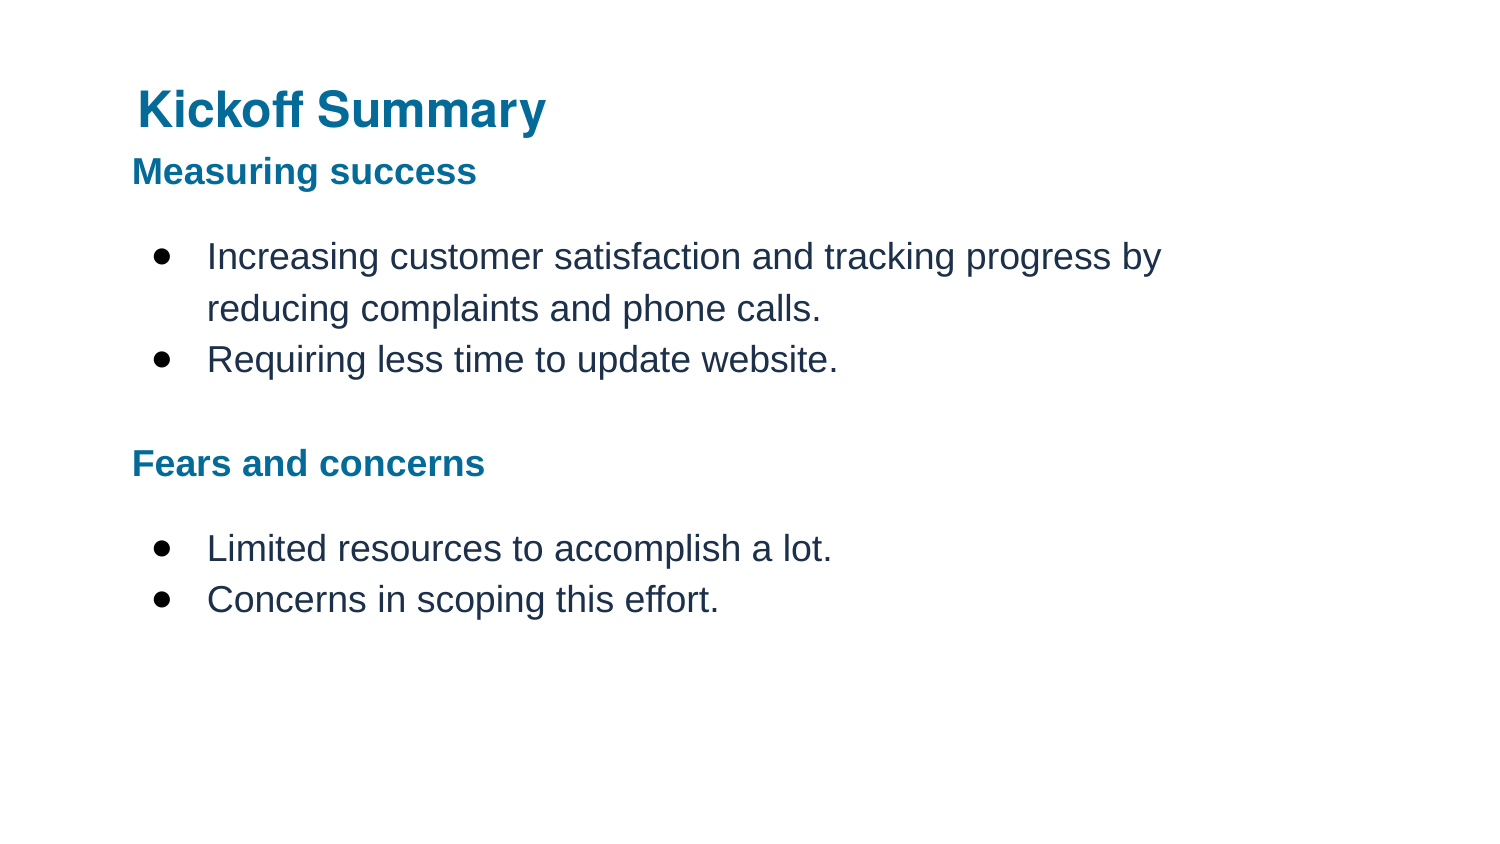

Kickoff Summary
# Measuring success
Increasing customer satisfaction and tracking progress by reducing complaints and phone calls.
Requiring less time to update website.

Fears and concerns
Limited resources to accomplish a lot.
Concerns in scoping this effort.